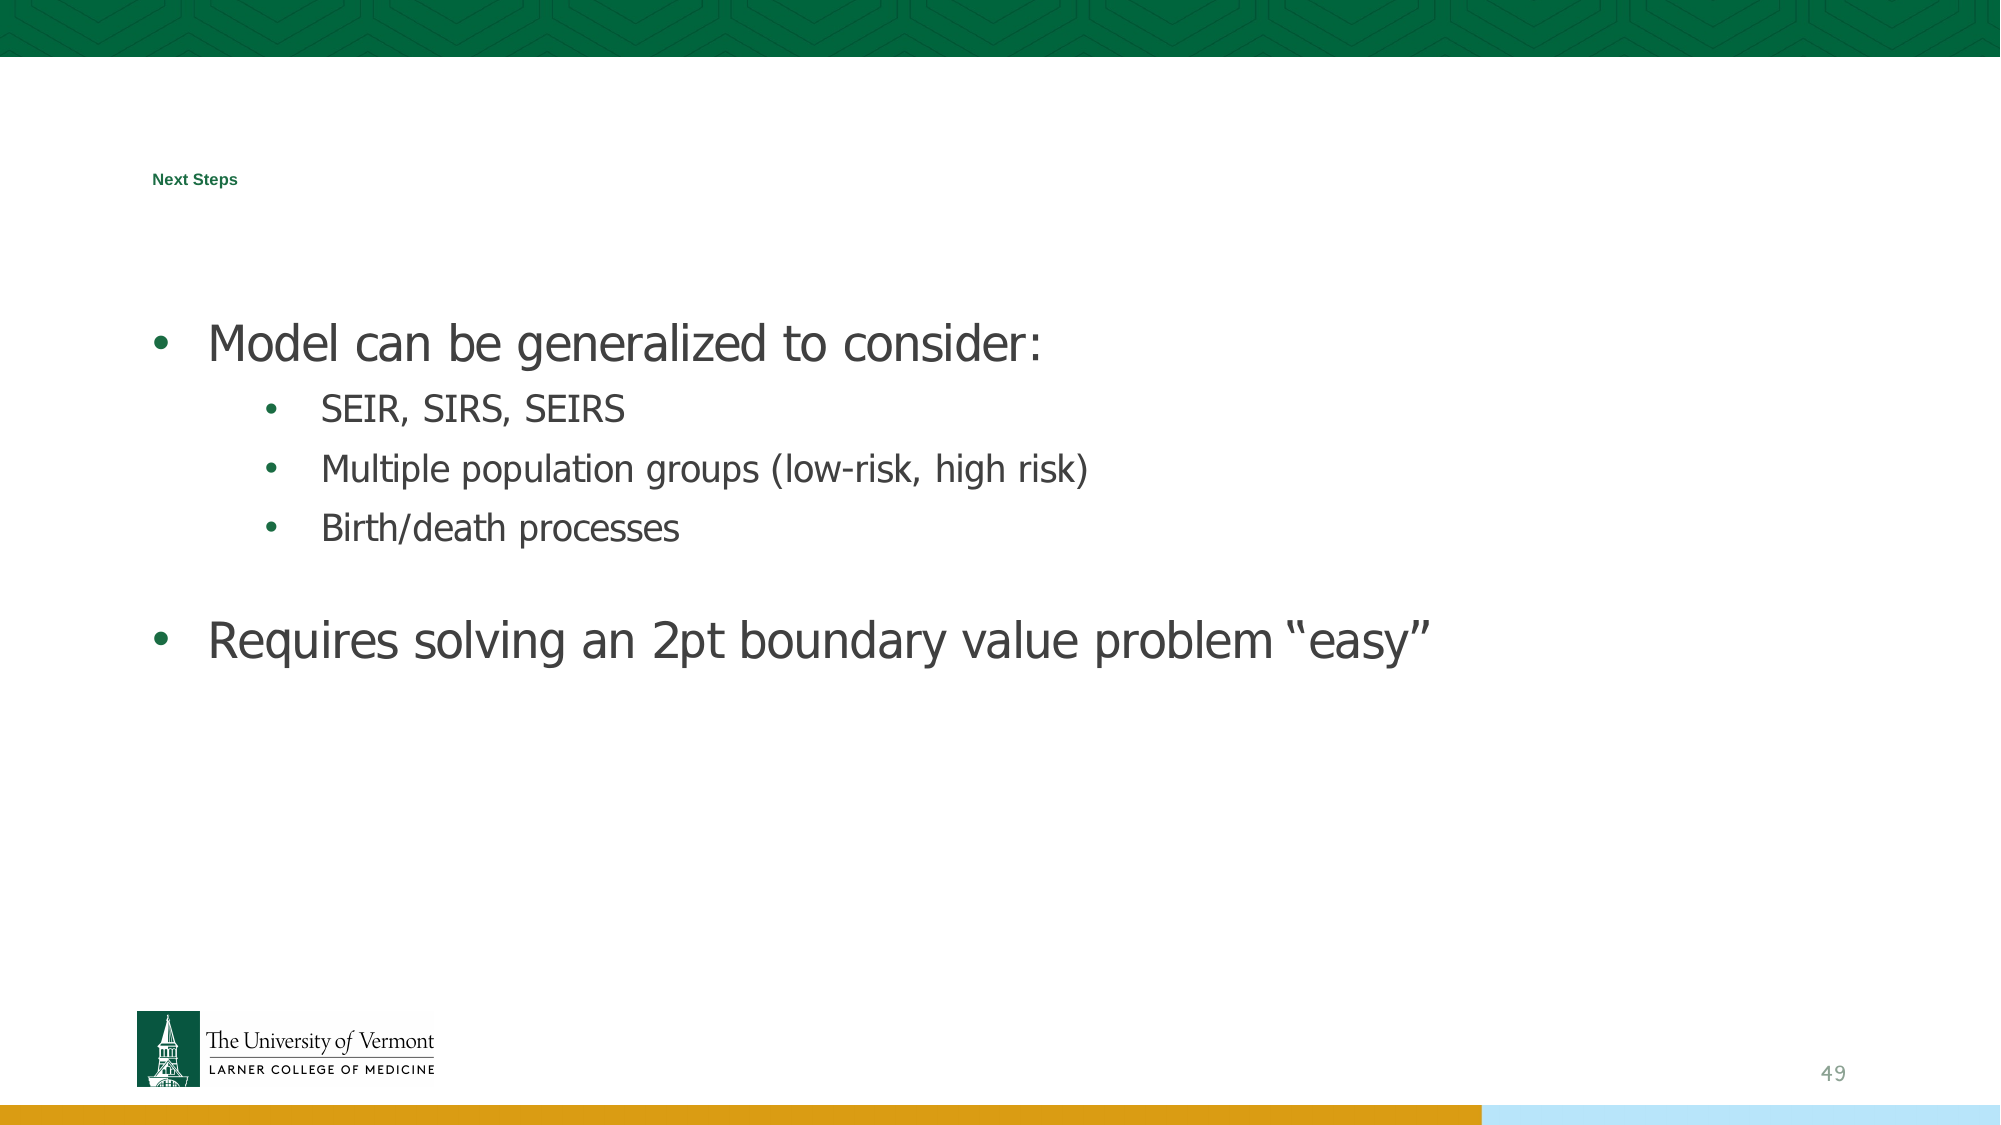

# Next Steps
Model can be generalized to consider:
SEIR, SIRS, SEIRS
Multiple population groups (low-risk, high risk)
Birth/death processes
Requires solving an 2pt boundary value problem “easy”
49